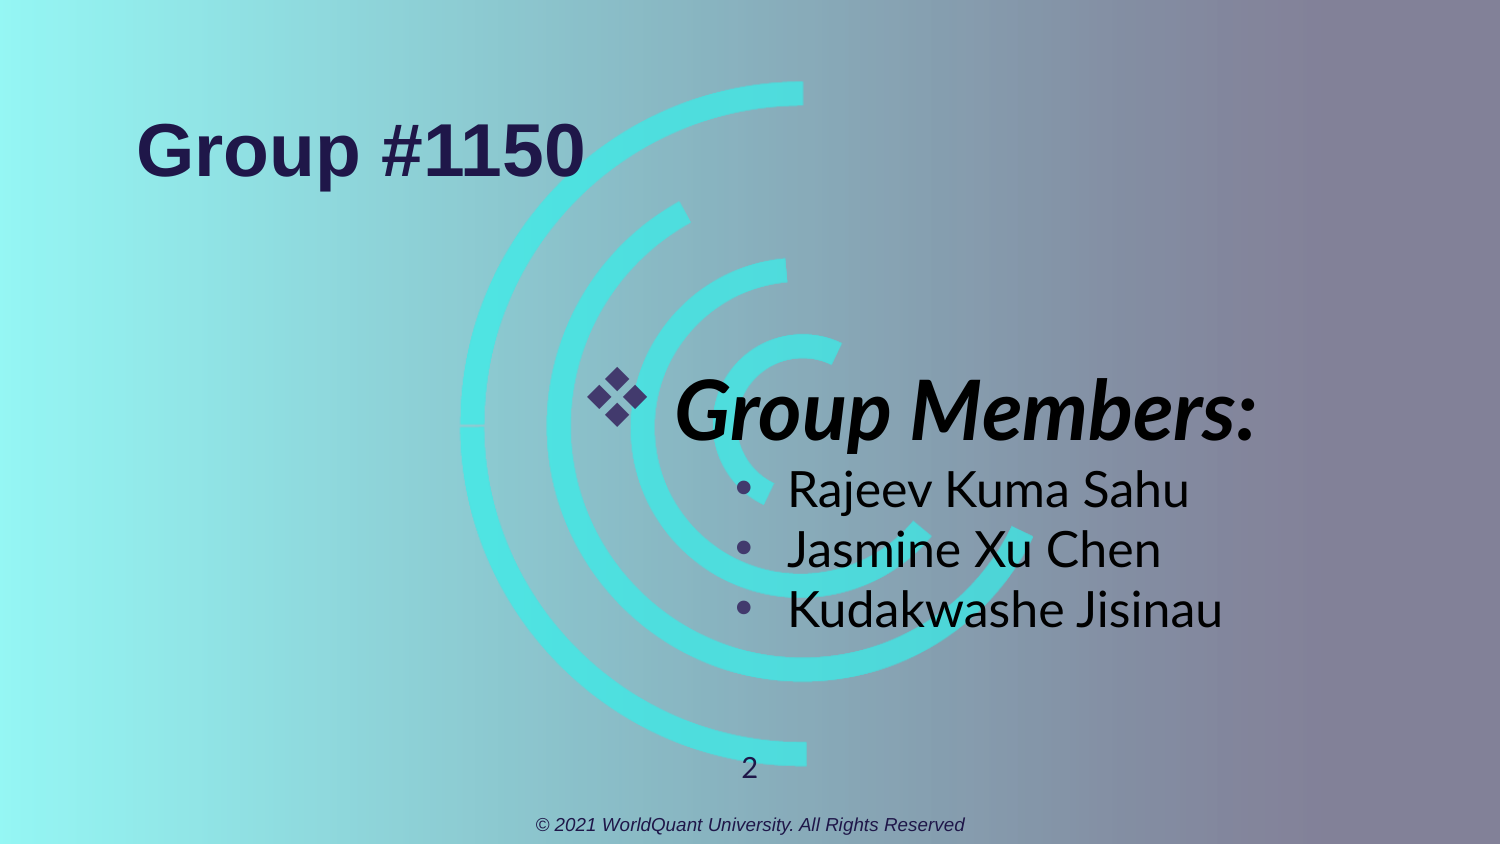

# Group #1150

Group Members:
Rajeev Kuma Sahu
Jasmine Xu Chen
Kudakwashe Jisinau

2